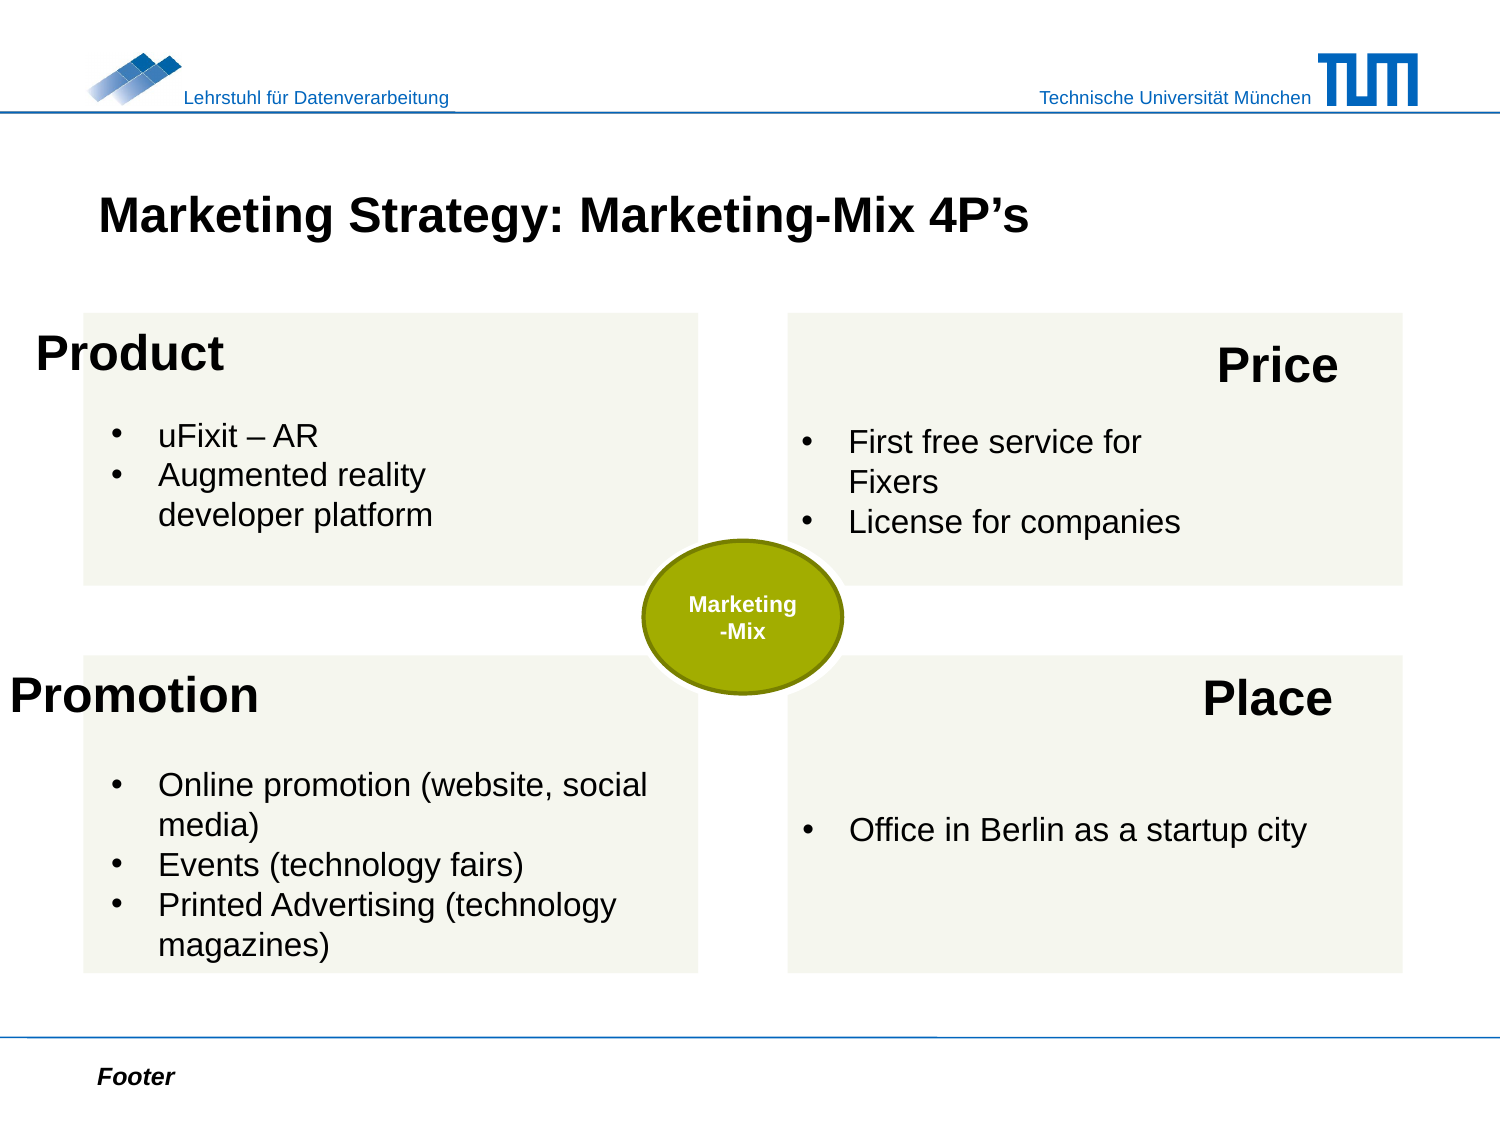

# Marketing Strategy: Marketing-Mix 4P’s
Product

Price

Marketing-Mix
Promotion

Place
uFixit – AR
Augmented reality developer platform
Online promotion (website, social media)
Events (technology fairs)
Printed Advertising (technology magazines)

Office in Berlin as a startup city
First free service for Fixers
License for companies
Footer